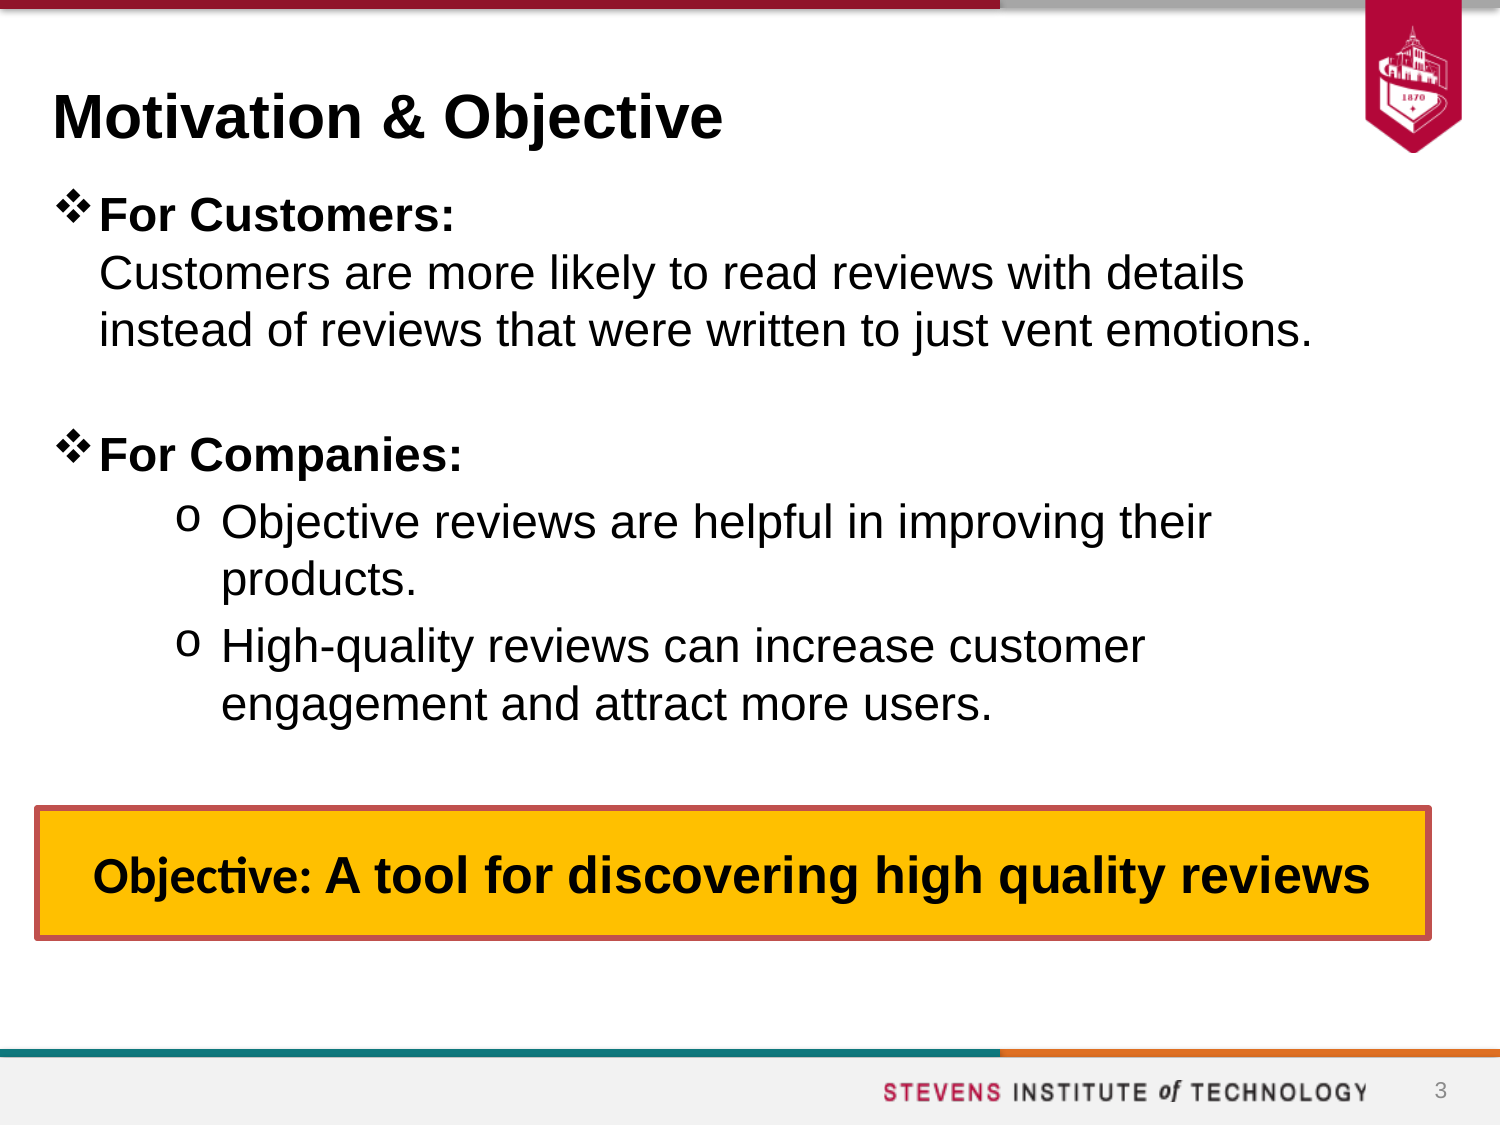

# Motivation & Objective
For Customers:
Customers are more likely to read reviews with details instead of reviews that were written to just vent emotions.
For Companies:
Objective reviews are helpful in improving their products.
High-quality reviews can increase customer engagement and attract more users.

Objective: A tool for discovering high quality reviews
3